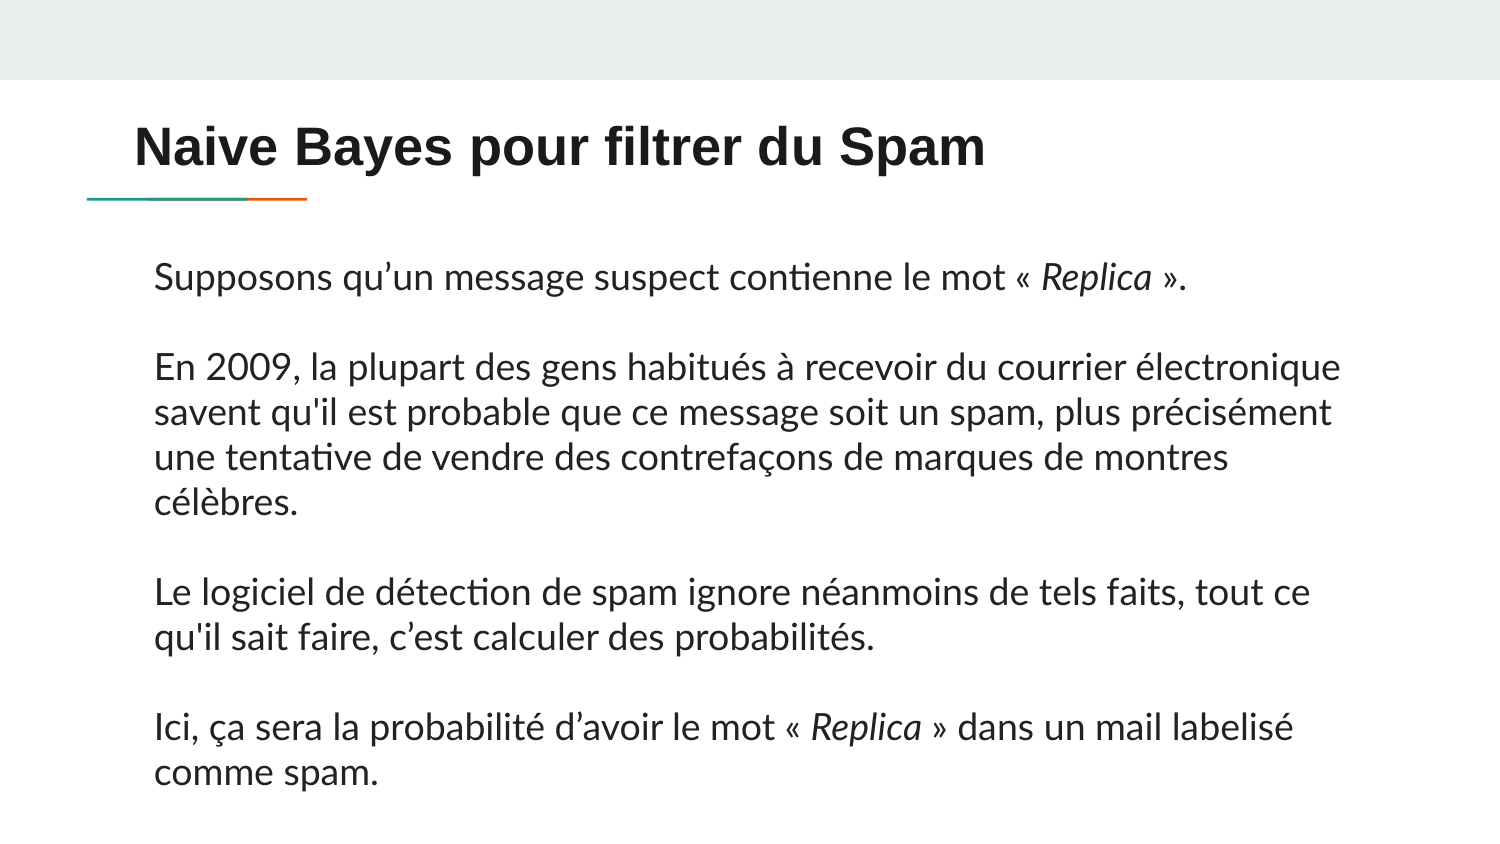

# Naive Bayes pour filtrer du Spam
Supposons qu’un message suspect contienne le mot « Replica ».

En 2009, la plupart des gens habitués à recevoir du courrier électronique savent qu'il est probable que ce message soit un spam, plus précisément une tentative de vendre des contrefaçons de marques de montres célèbres.

Le logiciel de détection de spam ignore néanmoins de tels faits, tout ce qu'il sait faire, c’est calculer des probabilités.

Ici, ça sera la probabilité d’avoir le mot « Replica » dans un mail labelisé comme spam.